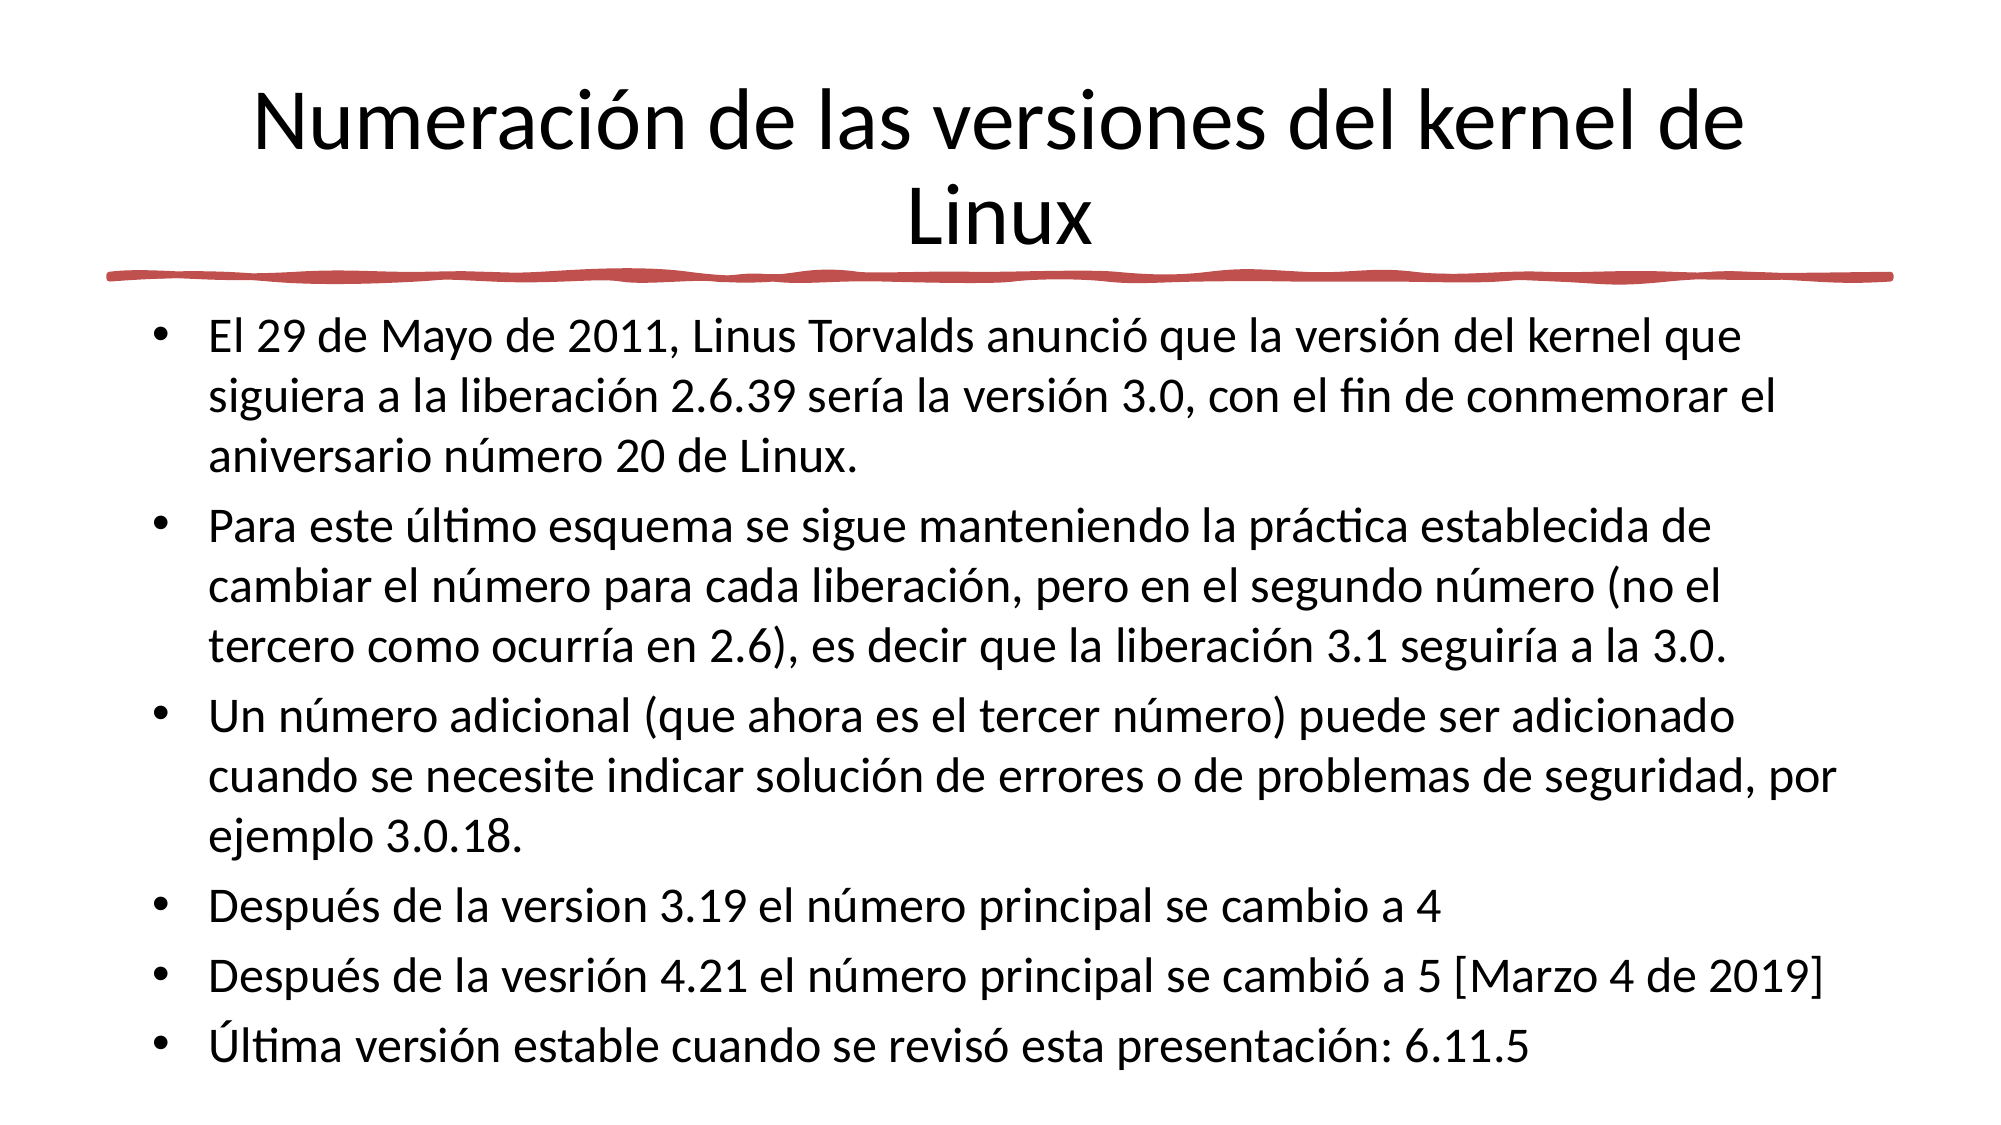

# Numeración de las versiones del kernel de Linux

El 29 de Mayo de 2011, Linus Torvalds anunció que la versión del kernel que siguiera a la liberación 2.6.39 sería la versión 3.0, con el fin de conmemorar el aniversario número 20 de Linux.
Para este último esquema se sigue manteniendo la práctica establecida de cambiar el número para cada liberación, pero en el segundo número (no el tercero como ocurría en 2.6), es decir que la liberación 3.1 seguiría a la 3.0.
Un número adicional (que ahora es el tercer número) puede ser adicionado cuando se necesite indicar solución de errores o de problemas de seguridad, por ejemplo 3.0.18.
Después de la version 3.19 el número principal se cambio a 4
Después de la vesrión 4.21 el número principal se cambió a 5 [Marzo 4 de 2019]
Última versión estable cuando se revisó esta presentación: 6.11.5